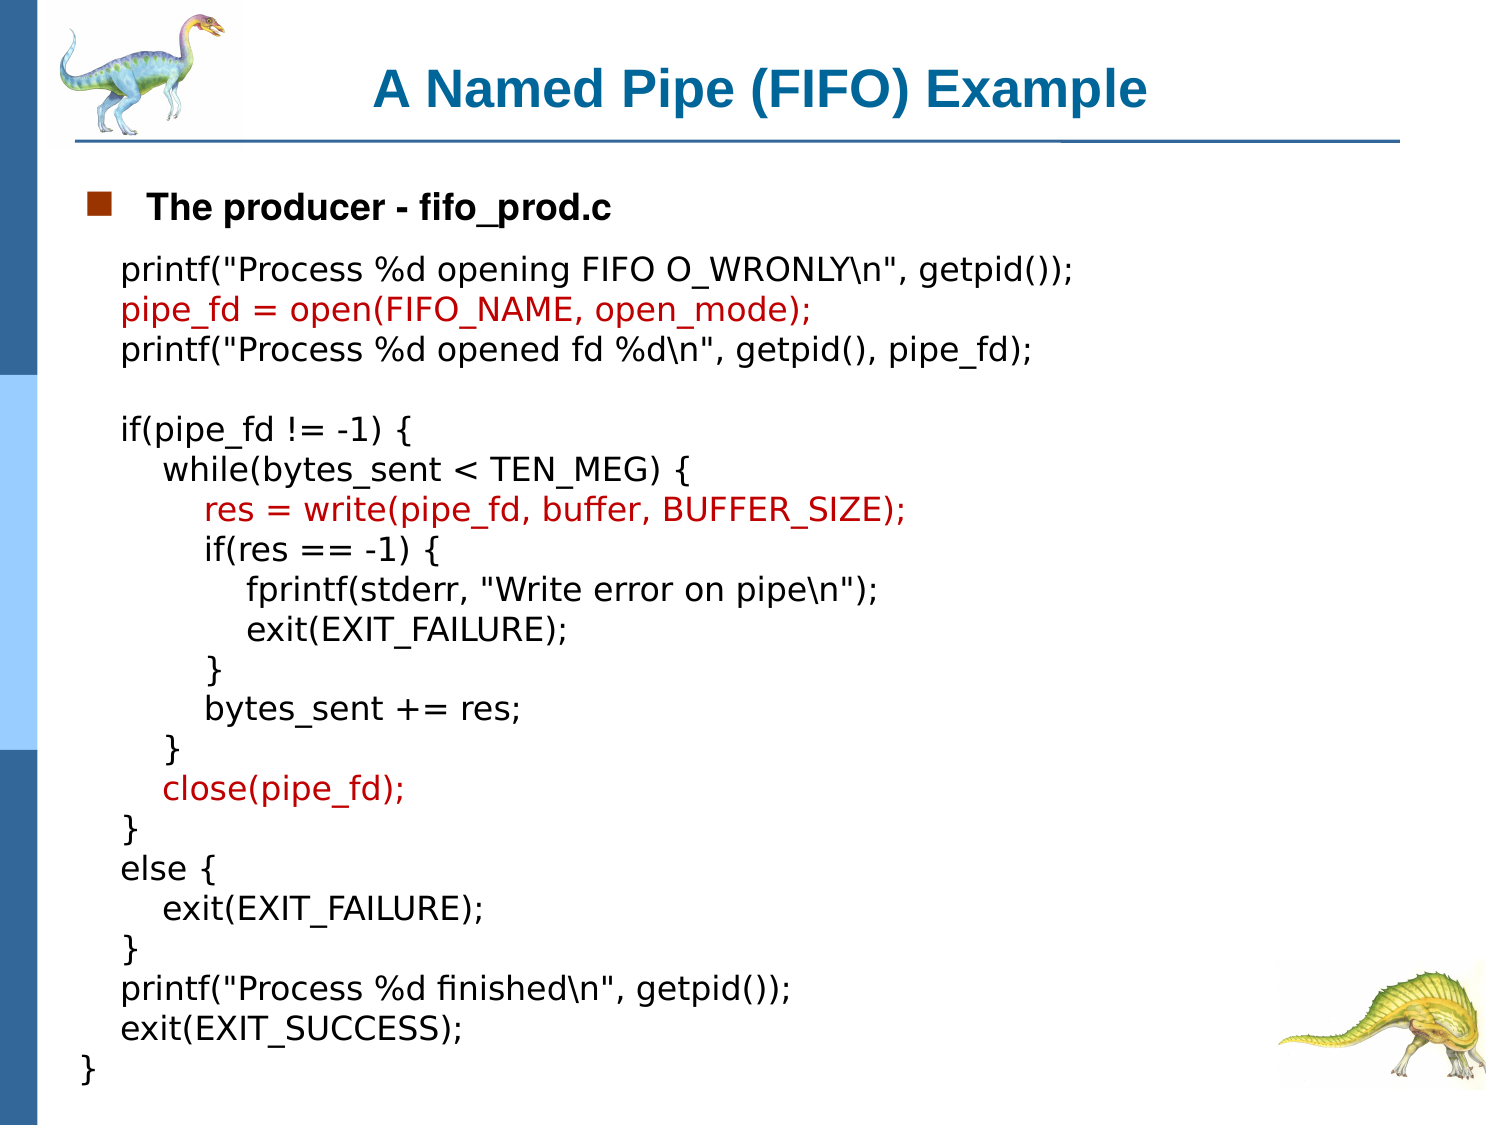

# A Named Pipe (FIFO) Example
The producer - fifo_prod.c

    printf("Process %d opening FIFO O_WRONLY\n", getpid());
    pipe_fd = open(FIFO_NAME, open_mode);
    printf("Process %d opened fd %d\n", getpid(), pipe_fd);

    if(pipe_fd != -1) {
        while(bytes_sent < TEN_MEG) {
            res = write(pipe_fd, buffer, BUFFER_SIZE);
            if(res == -1) {
                fprintf(stderr, "Write error on pipe\n");
                exit(EXIT_FAILURE);
            }
            bytes_sent += res;
        }
        close(pipe_fd);
    }
    else {
        exit(EXIT_FAILURE);
    }
    printf("Process %d finished\n", getpid());
    exit(EXIT_SUCCESS);
}